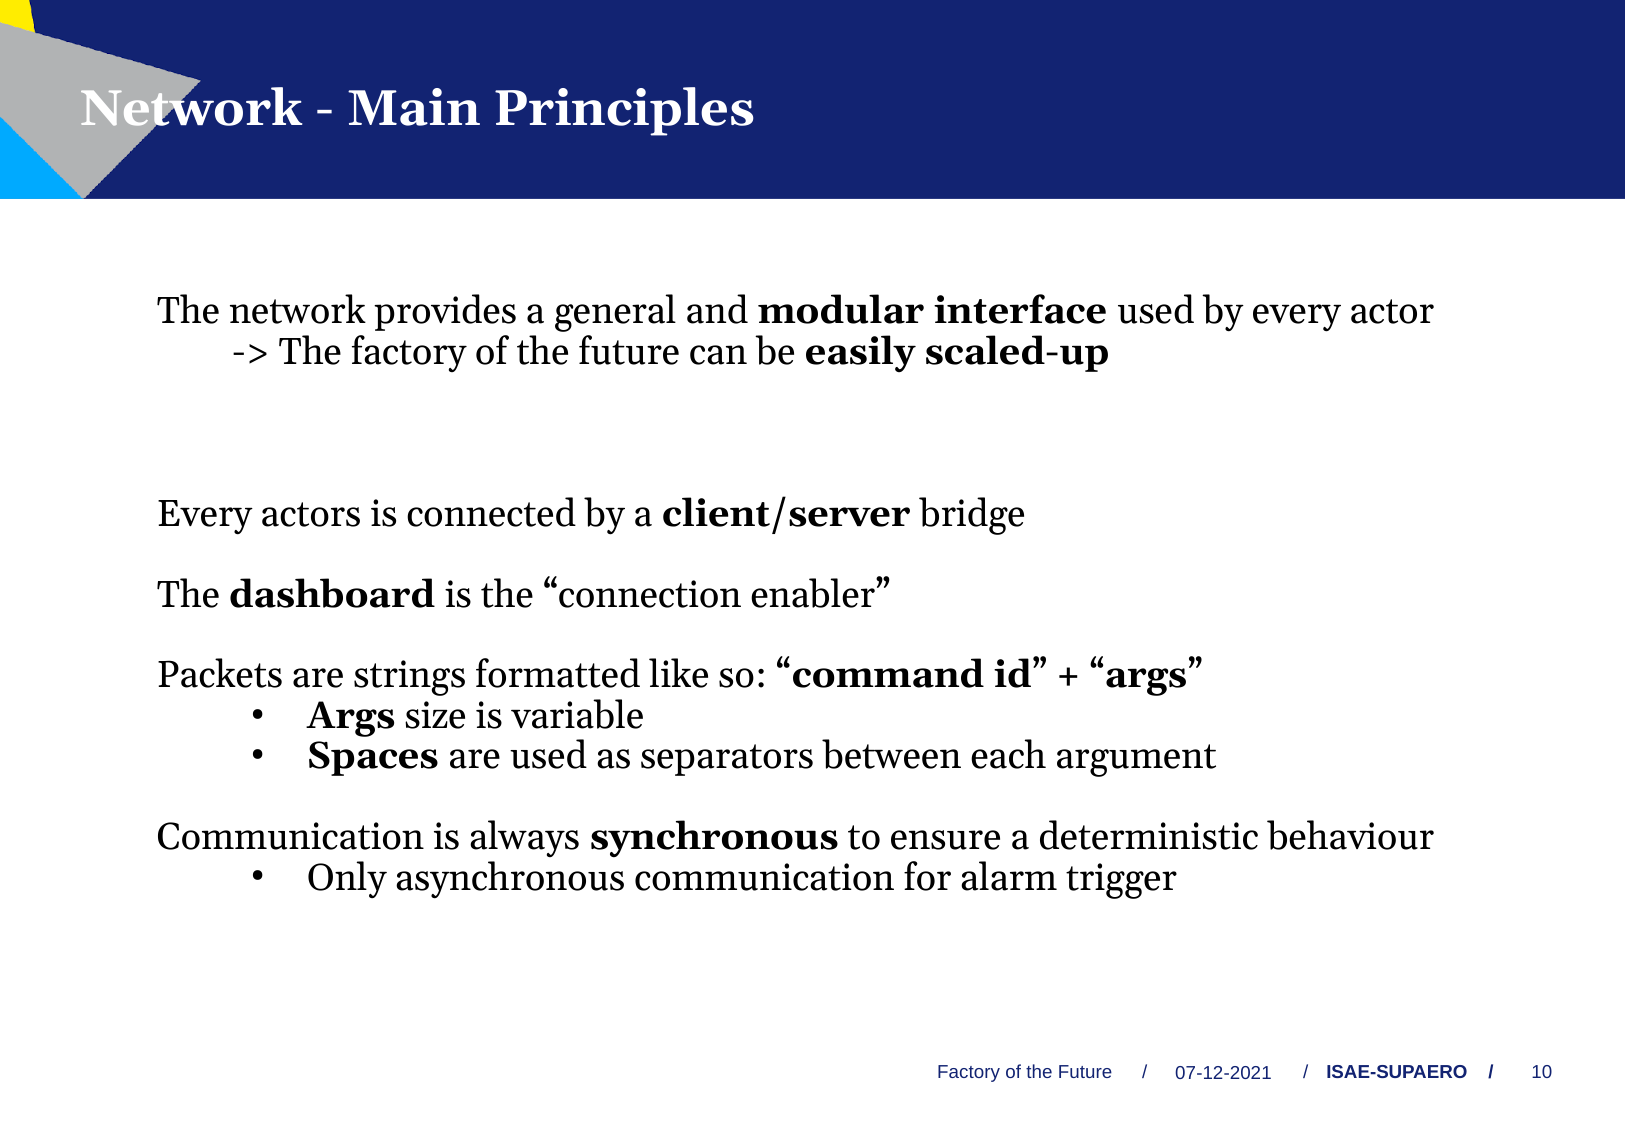

Network - Main Principles

The network provides a general and modular interface used by every actor
-> The factory of the future can be easily scaled-up

Every actors is connected by a client/server bridge

The dashboard is the “connection enabler”

Packets are strings formatted like so: “command id” + “args”
Args size is variable
Spaces are used as separators between each argument

Communication is always synchronous to ensure a deterministic behaviour
Only asynchronous communication for alarm trigger
Factory of the Future

/
/
07-12-2021